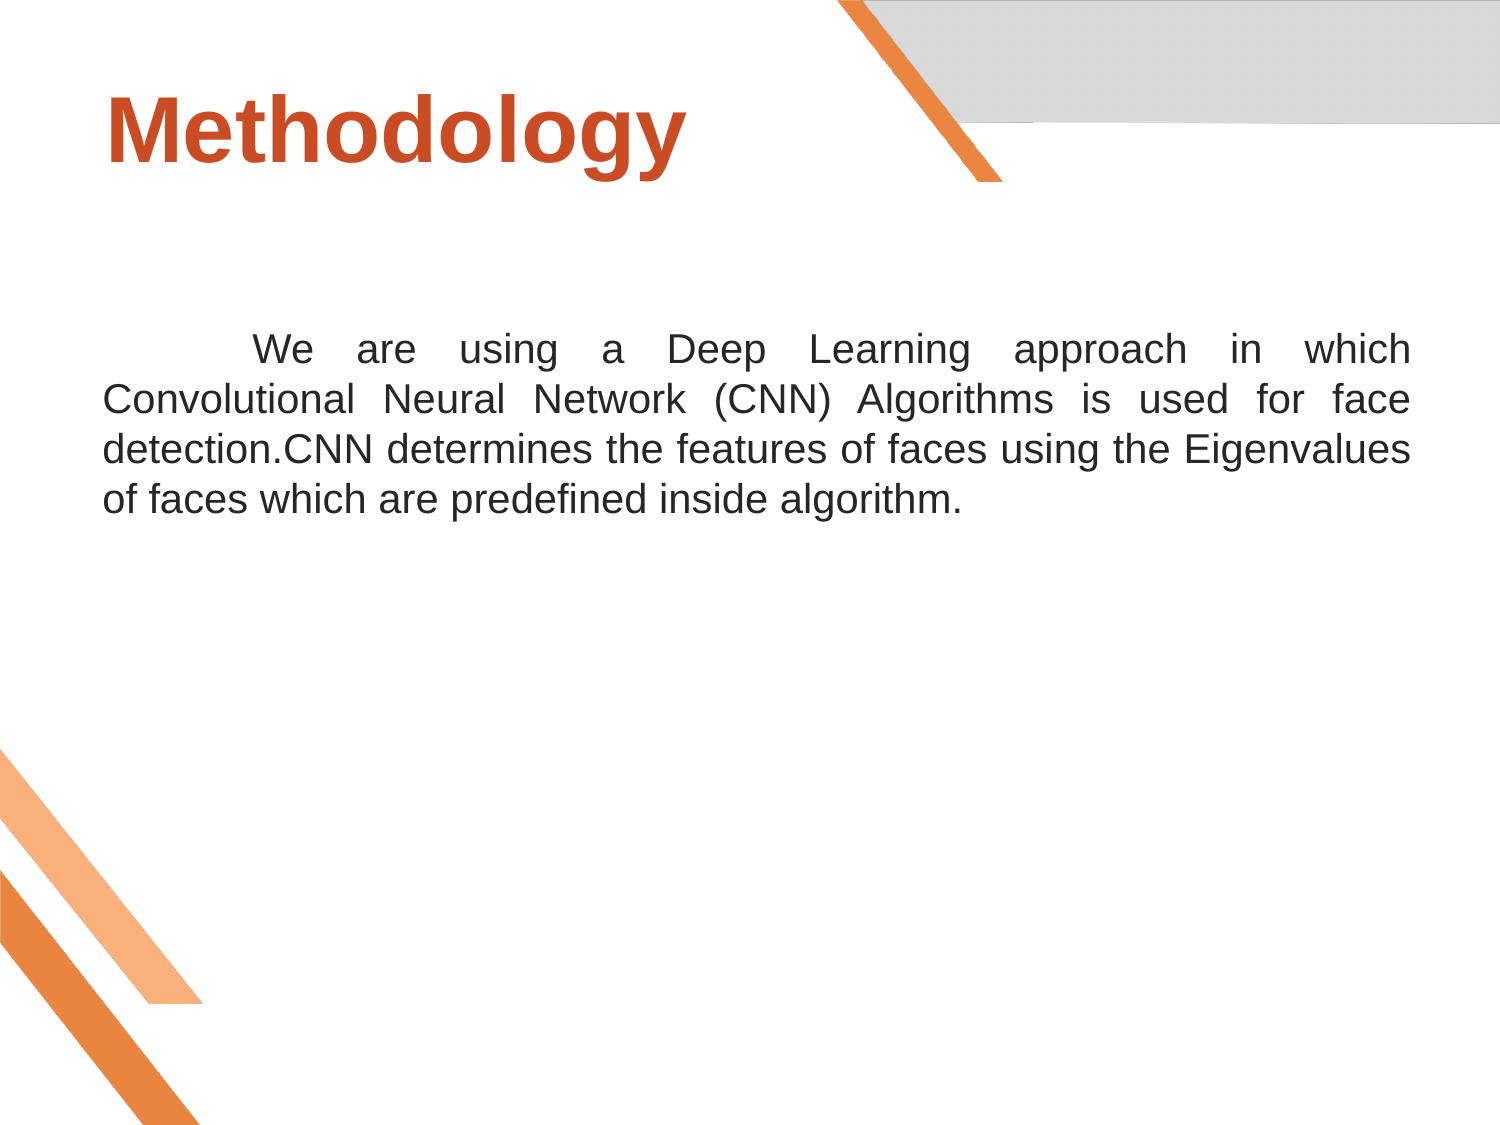

# Methodology
	We are using a Deep Learning approach in which Convolutional Neural Network (CNN) Algorithms is used for face detection.CNN determines the features of faces using the Eigenvalues of faces which are predefined inside algorithm.